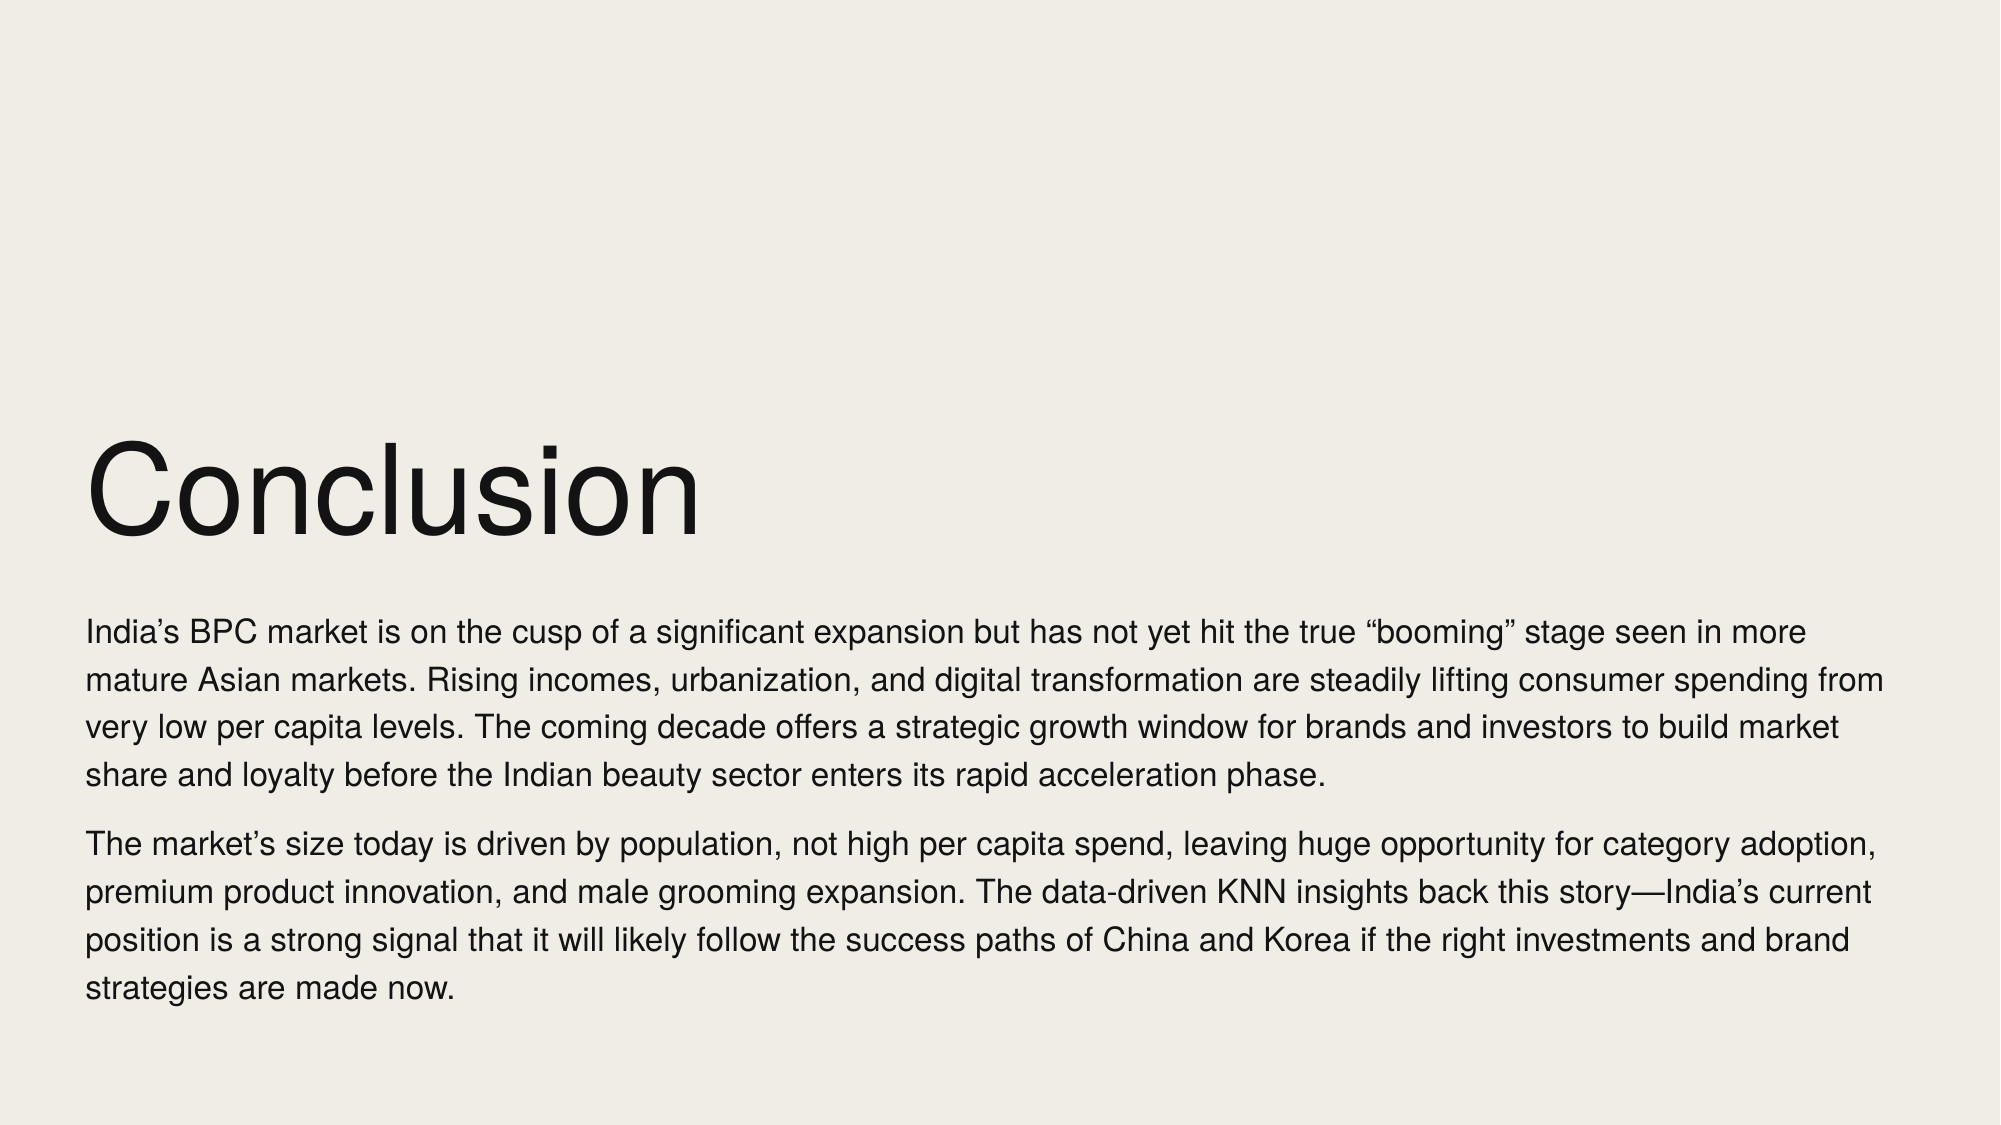

# Conclusion
India’s BPC market is on the cusp of a significant expansion but has not yet hit the true “booming” stage seen in more mature Asian markets. Rising incomes, urbanization, and digital transformation are steadily lifting consumer spending from very low per capita levels. The coming decade offers a strategic growth window for brands and investors to build market share and loyalty before the Indian beauty sector enters its rapid acceleration phase.
The market’s size today is driven by population, not high per capita spend, leaving huge opportunity for category adoption, premium product innovation, and male grooming expansion. The data-driven KNN insights back this story—India’s current position is a strong signal that it will likely follow the success paths of China and Korea if the right investments and brand strategies are made now.